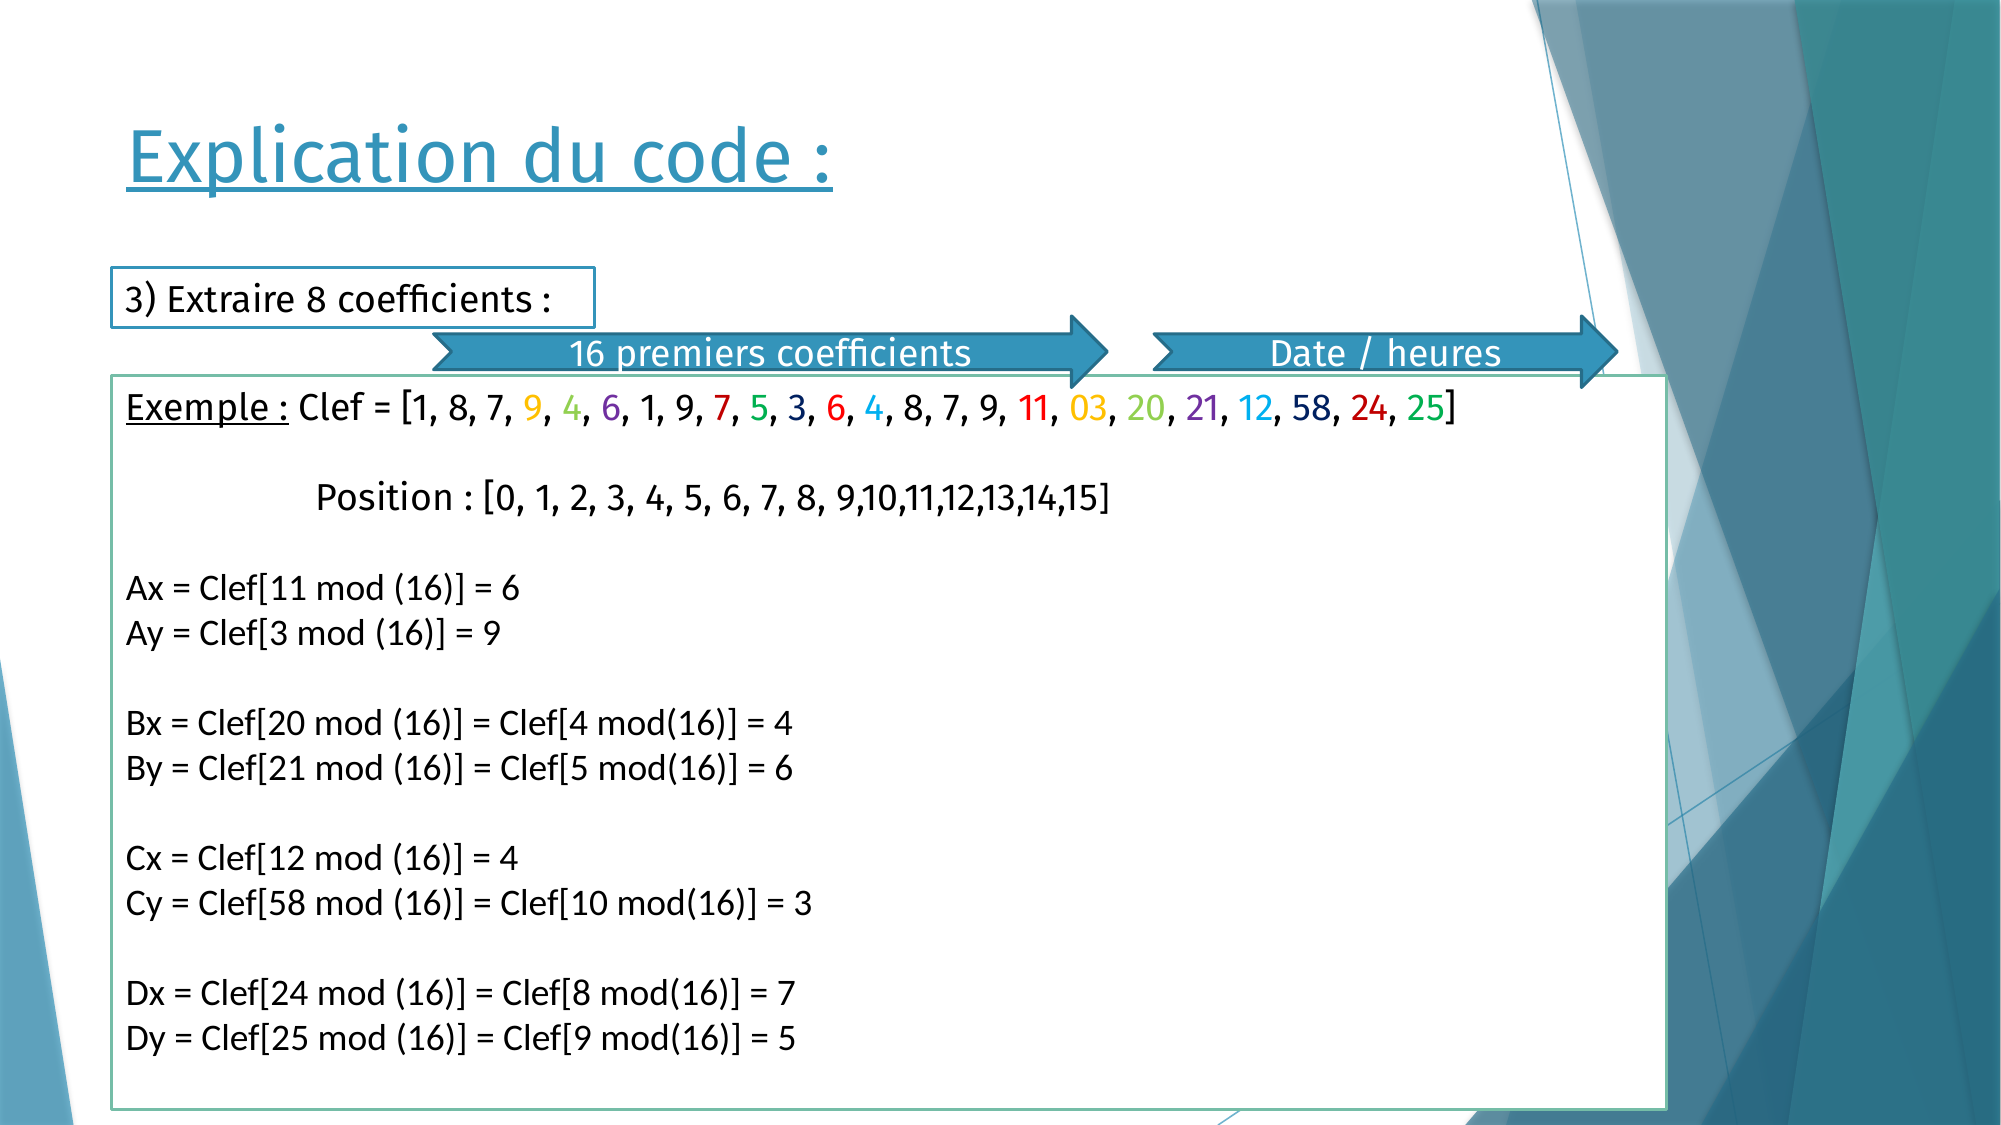

# Explication du code :
3) Extraire 8 coefficients :
16 premiers coefficients
Date / heures
Exemple : Clef = [1, 8, 7, 9, 4, 6, 1, 9, 7, 5, 3, 6, 4, 8, 7, 9, 11, 03, 20, 21, 12, 58, 24, 25]

	    Position : [0, 1, 2, 3, 4, 5, 6, 7, 8, 9,10,11,12,13,14,15]

Ax = Clef[11 mod (16)] = 6
Ay = Clef[3 mod (16)] = 9

Bx = Clef[20 mod (16)] = Clef[4 mod(16)] = 4
By = Clef[21 mod (16)] = Clef[5 mod(16)] = 6

Cx = Clef[12 mod (16)] = 4
Cy = Clef[58 mod (16)] = Clef[10 mod(16)] = 3

Dx = Clef[24 mod (16)] = Clef[8 mod(16)] = 7
Dy = Clef[25 mod (16)] = Clef[9 mod(16)] = 5

24